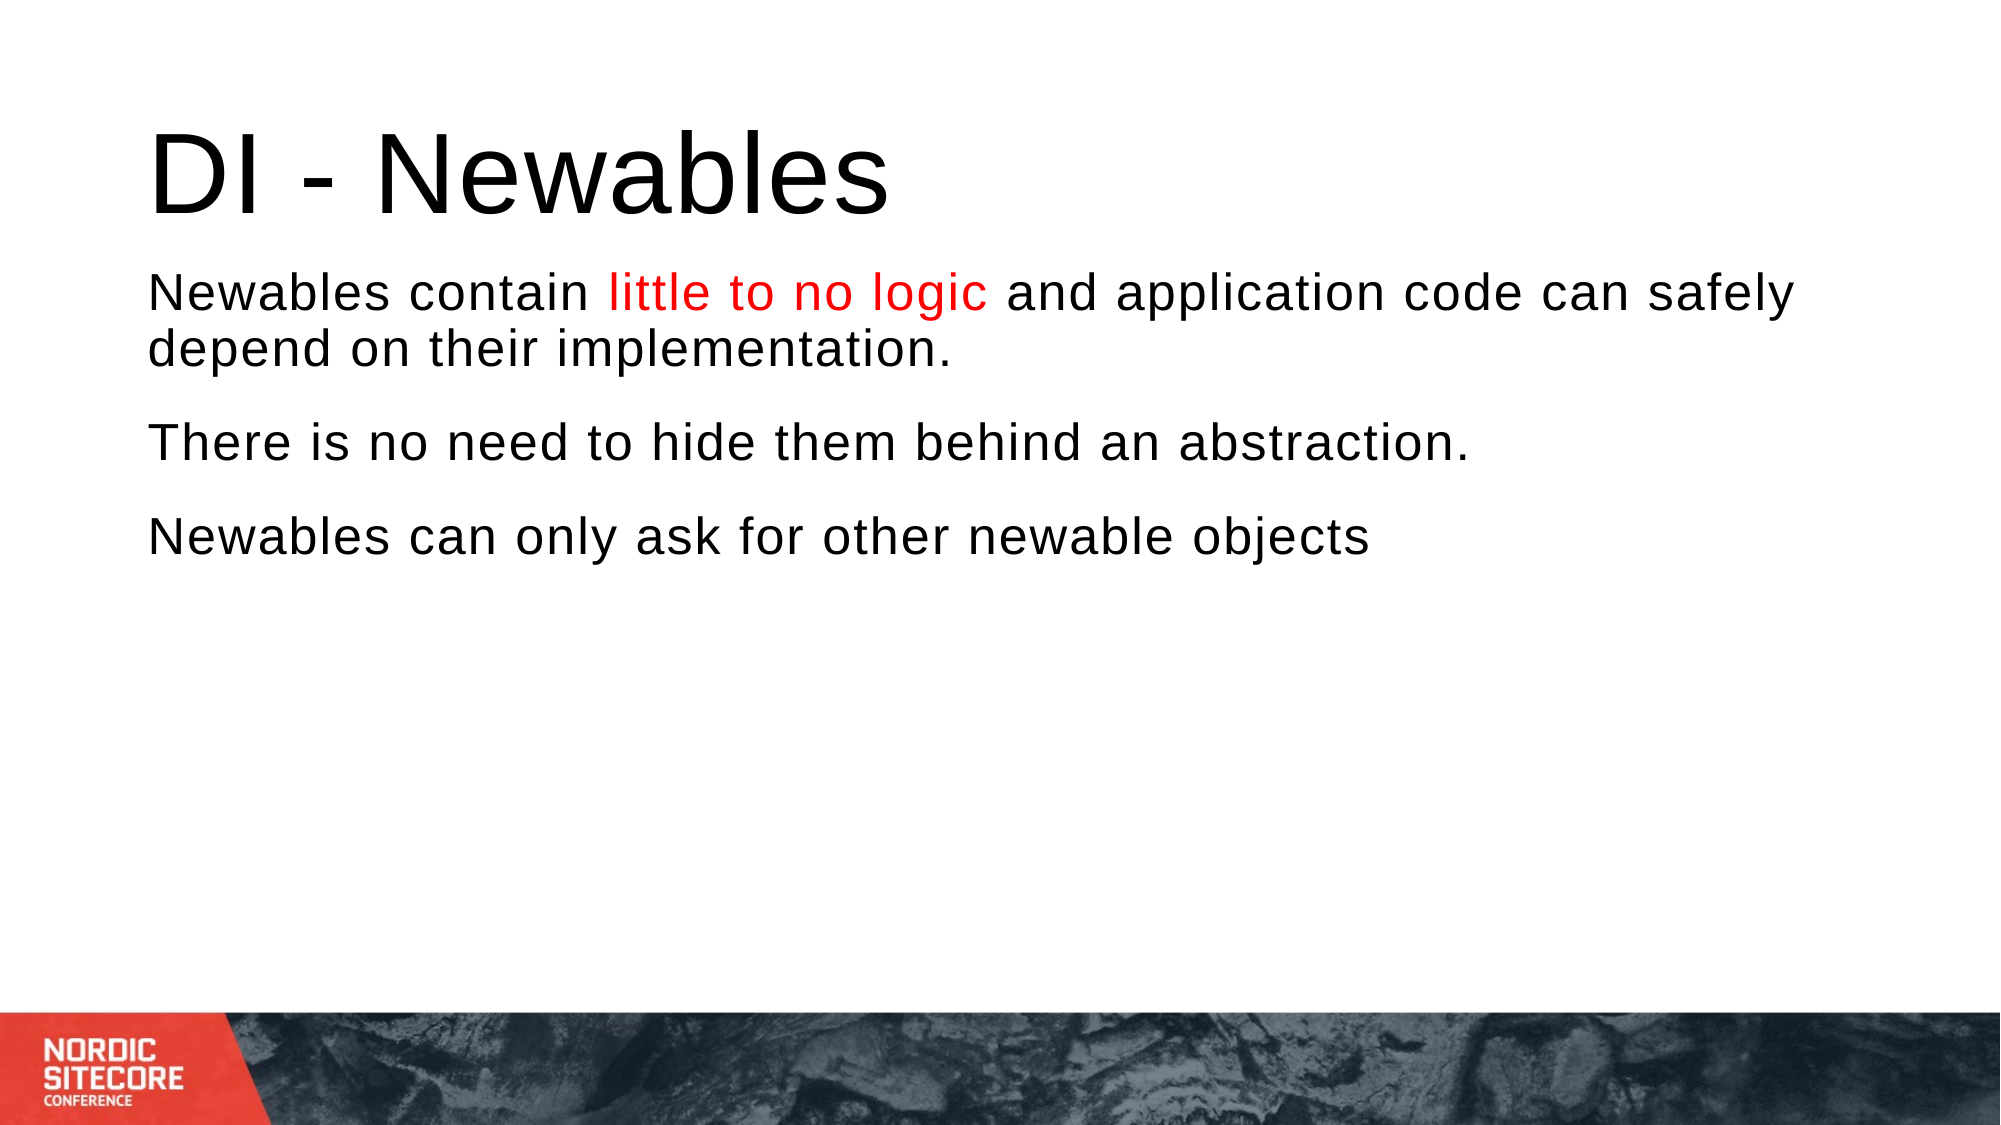

# DI - Newables
Newables contain little to no logic and application code can safely depend on their implementation.
There is no need to hide them behind an abstraction.
Newables can only ask for other newable objects